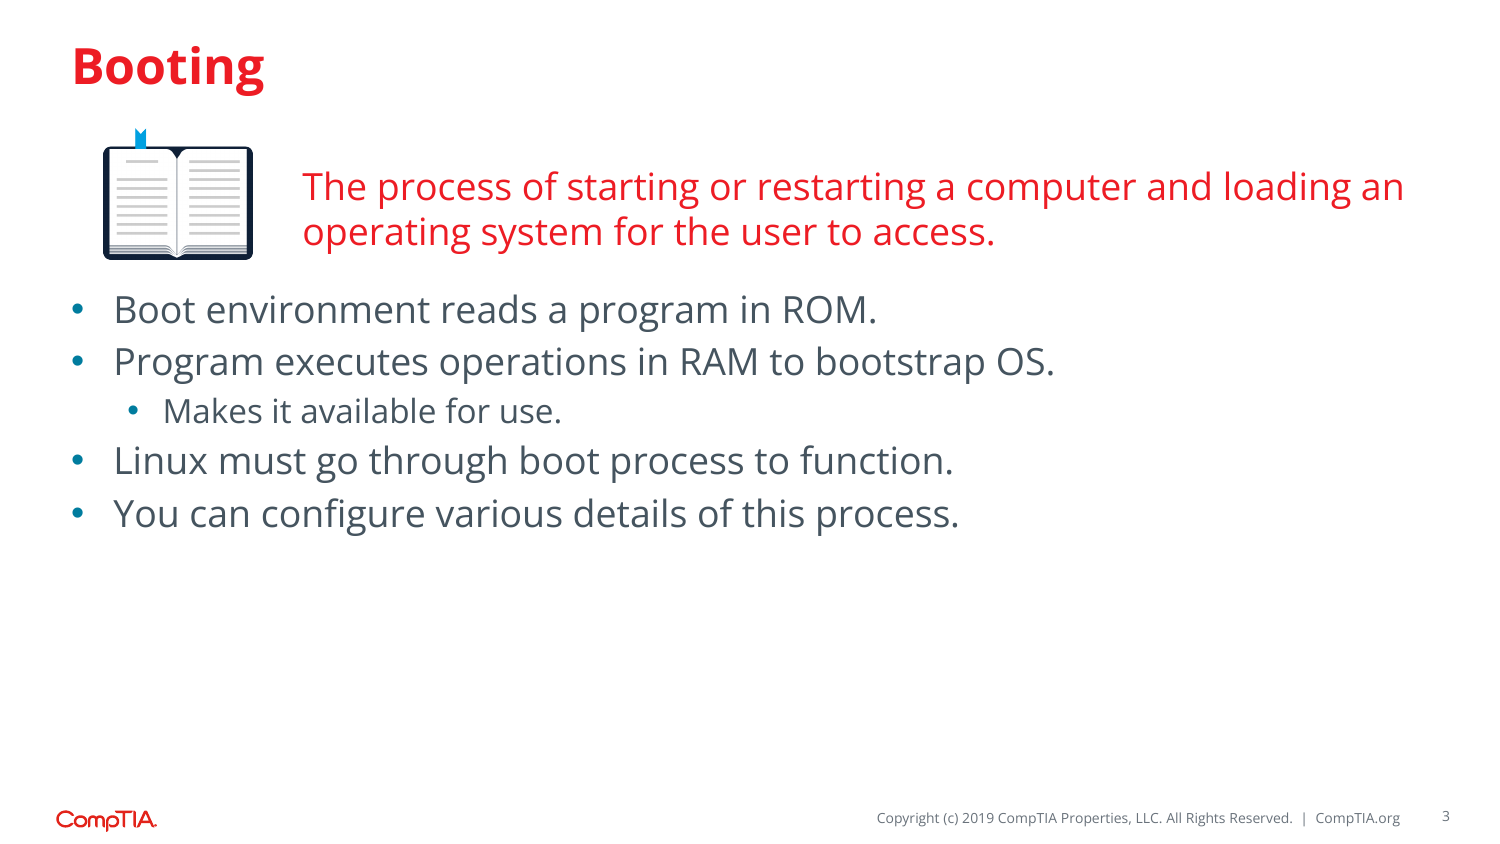

# Booting
The process of starting or restarting a computer and loading an operating system for the user to access.
Boot environment reads a program in ROM.
Program executes operations in RAM to bootstrap OS.
Makes it available for use.
Linux must go through boot process to function.
You can configure various details of this process.
3